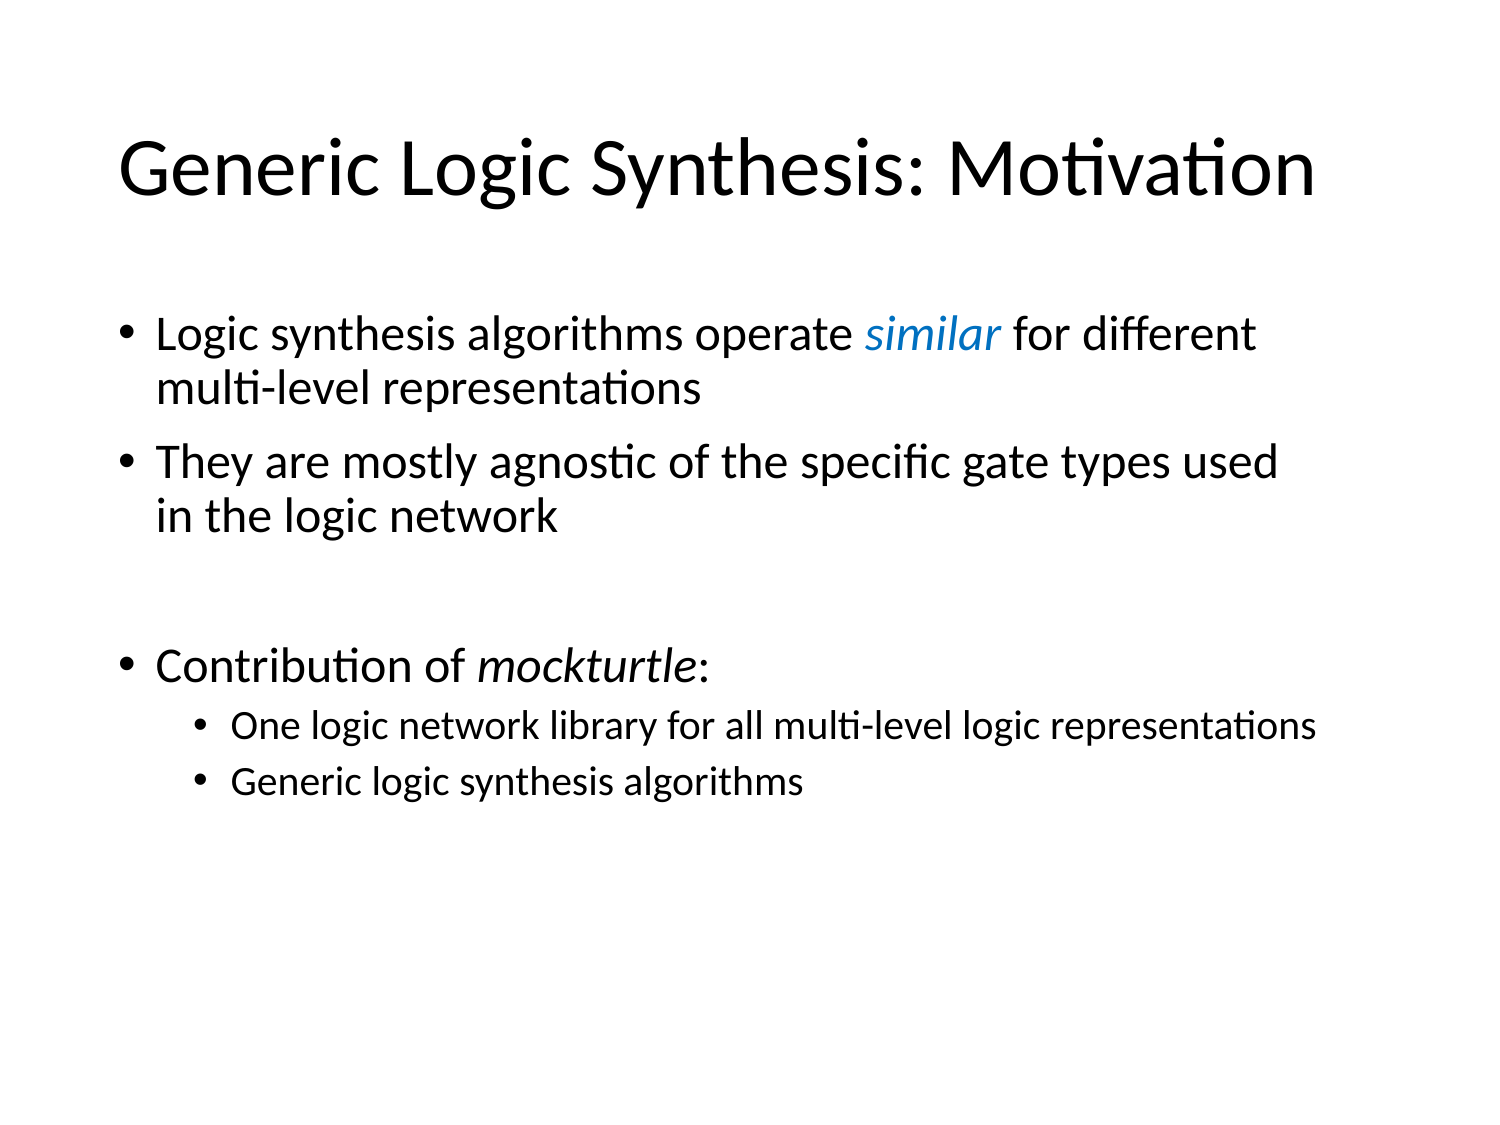

# Generic Logic Synthesis: Motivation
Logic synthesis algorithms operate similar for different multi-level representations
They are mostly agnostic of the specific gate types used in the logic network

Contribution of mockturtle:
One logic network library for all multi-level logic representations
Generic logic synthesis algorithms